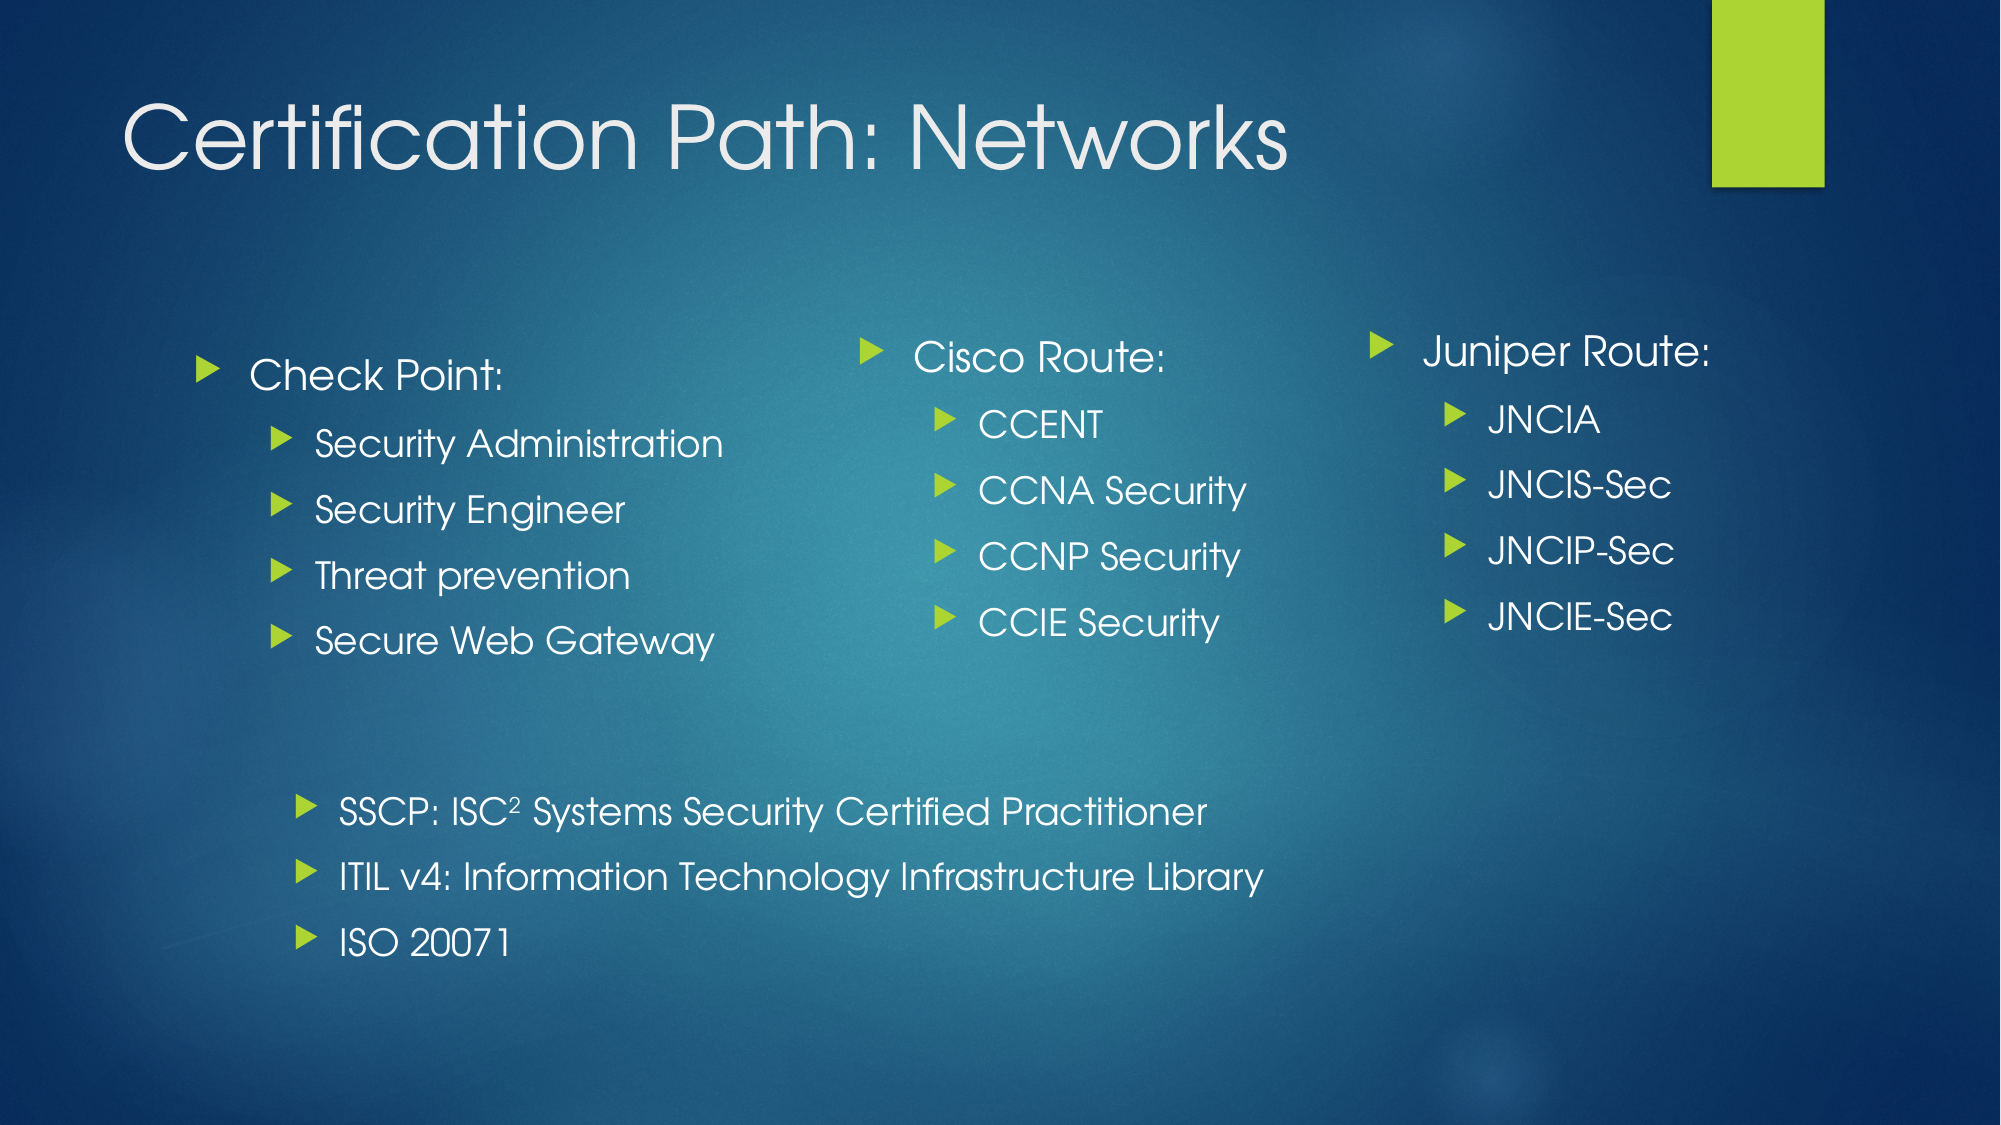

# Certification Path: Networks
Juniper Route:
JNCIA
JNCIS-Sec
JNCIP-Sec
JNCIE-Sec

Cisco Route:
CCENT
CCNA Security
CCNP Security
CCIE Security

Check Point:
Security Administration
Security Engineer
Threat prevention
Secure Web Gateway

SSCP: ISC2  Systems Security Certified Practitioner
ITIL v4: Information Technology Infrastructure Library
ISO 20071